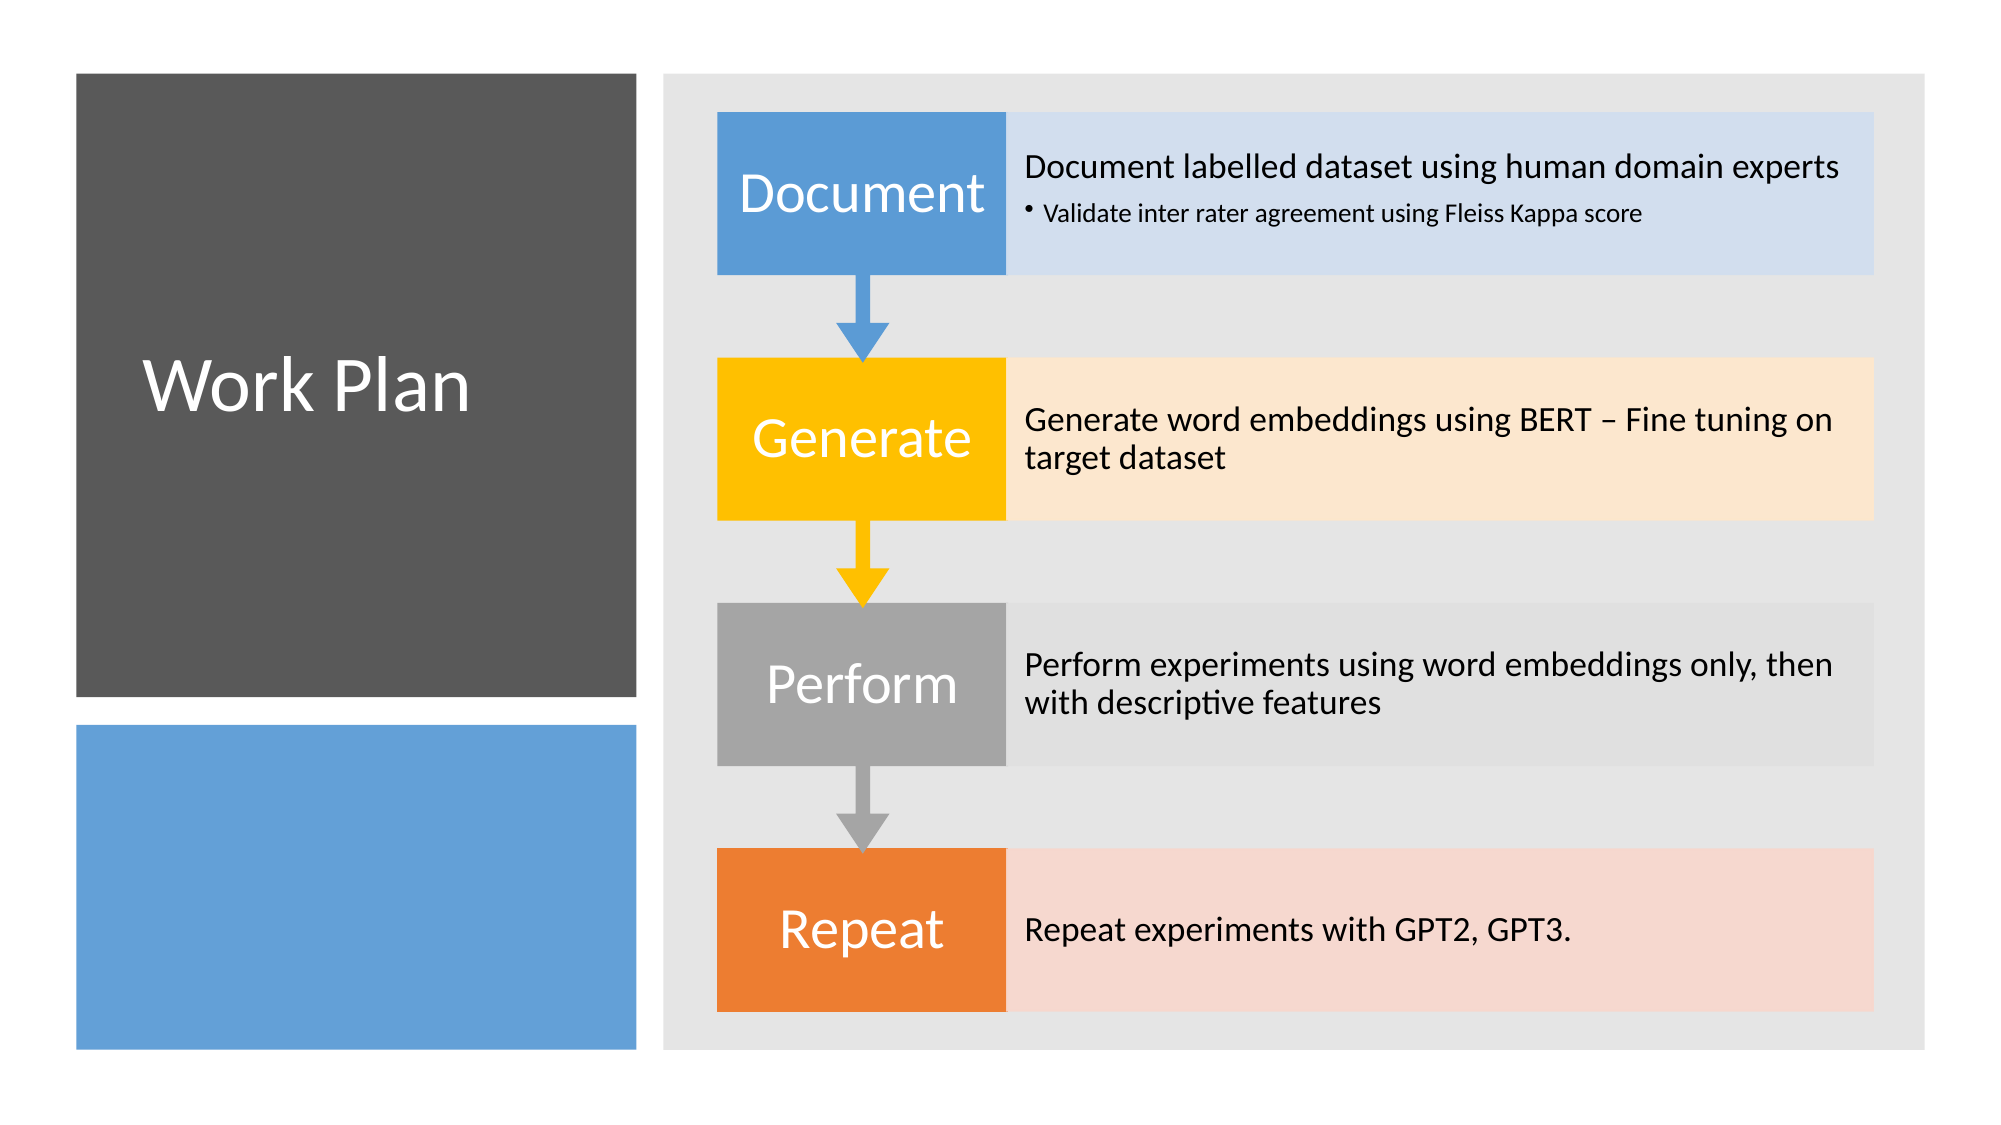

Repeat
Repeat experiments with GPT2, GPT3.
Perform
Perform experiments using word embeddings only, then with descriptive features
Generate
Generate word embeddings using BERT – Fine tuning on target dataset
Document
Document labelled dataset using human domain experts
Validate inter rater agreement using Fleiss Kappa score
# Work Plan